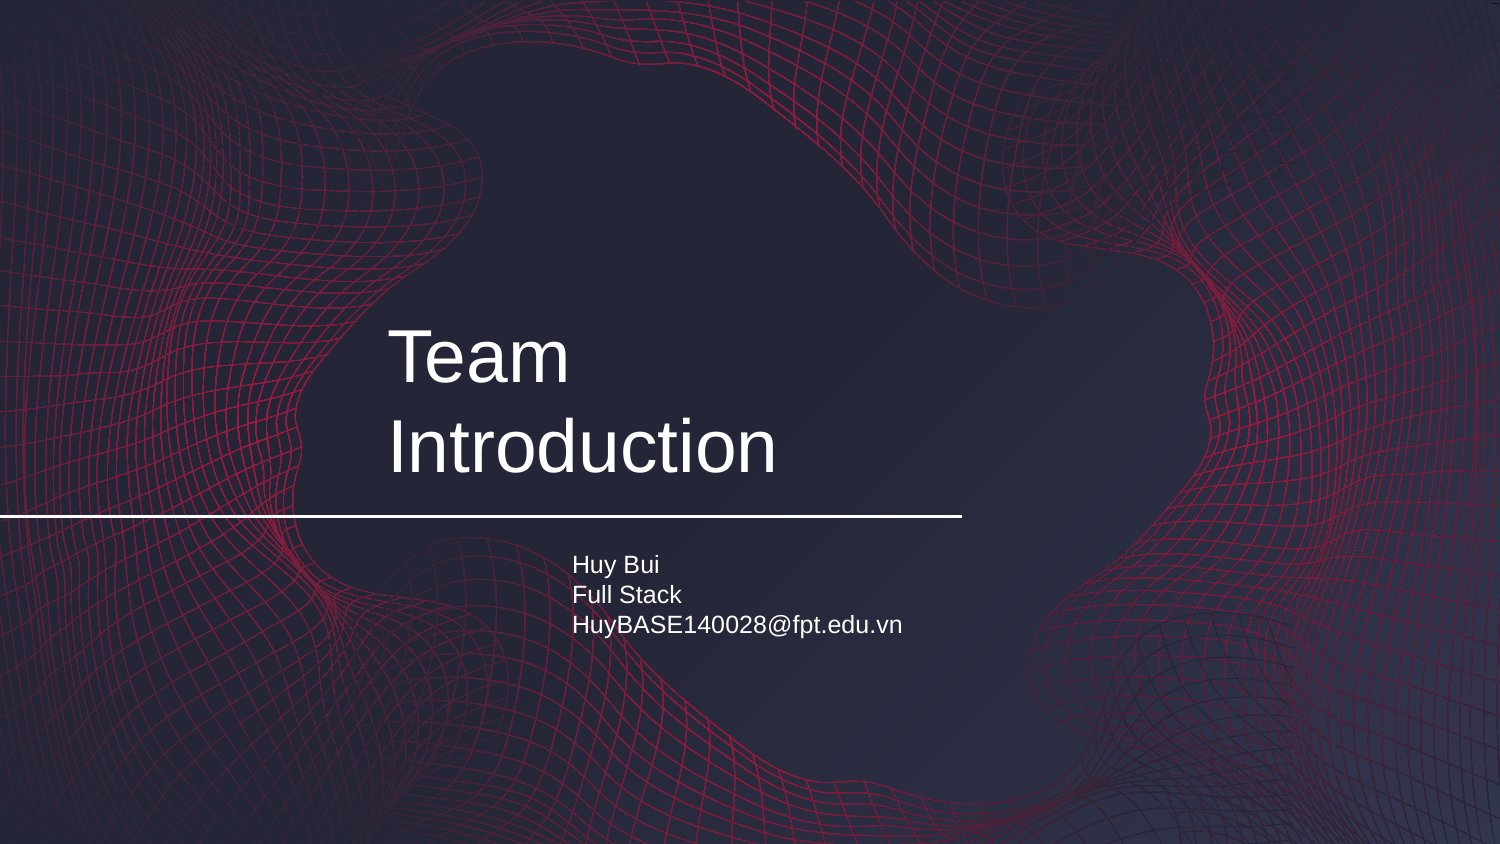

# Team Introduction
Huy Bui
Full Stack
HuyBASE140028@fpt.edu.vn